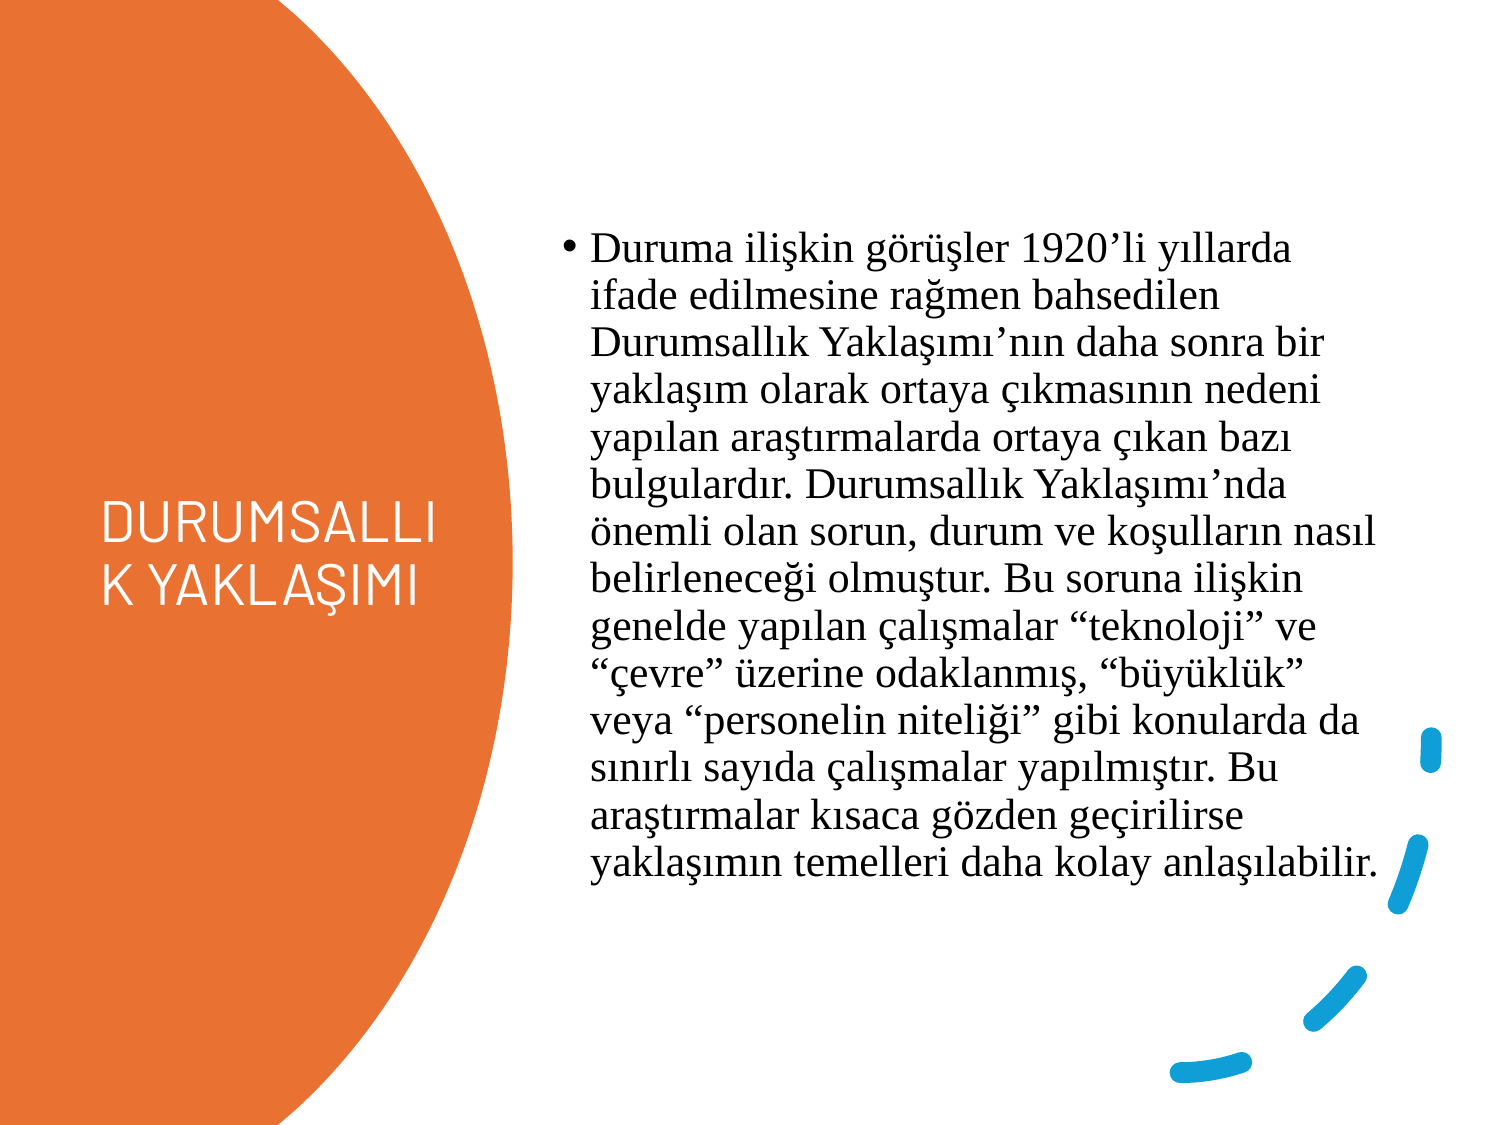

Duruma ilişkin görüşler 1920’li yıllarda ifade edilmesine rağmen bahsedilen Durumsallık Yaklaşımı’nın daha sonra bir yaklaşım olarak ortaya çıkmasının nedeni yapılan araştırmalarda ortaya çıkan bazı bulgulardır. Durumsallık Yaklaşımı’nda önemli olan sorun, durum ve koşulların nasıl belirleneceği olmuştur. Bu soruna ilişkin genelde yapılan çalışmalar “teknoloji” ve “çevre” üzerine odaklanmış, “büyüklük” veya “personelin niteliği” gibi konularda da sınırlı sayıda çalışmalar yapılmıştır. Bu araştırmalar kısaca gözden geçirilirse yaklaşımın temelleri daha kolay anlaşılabilir.
# DURUMSALLIK YAKLAŞIMI